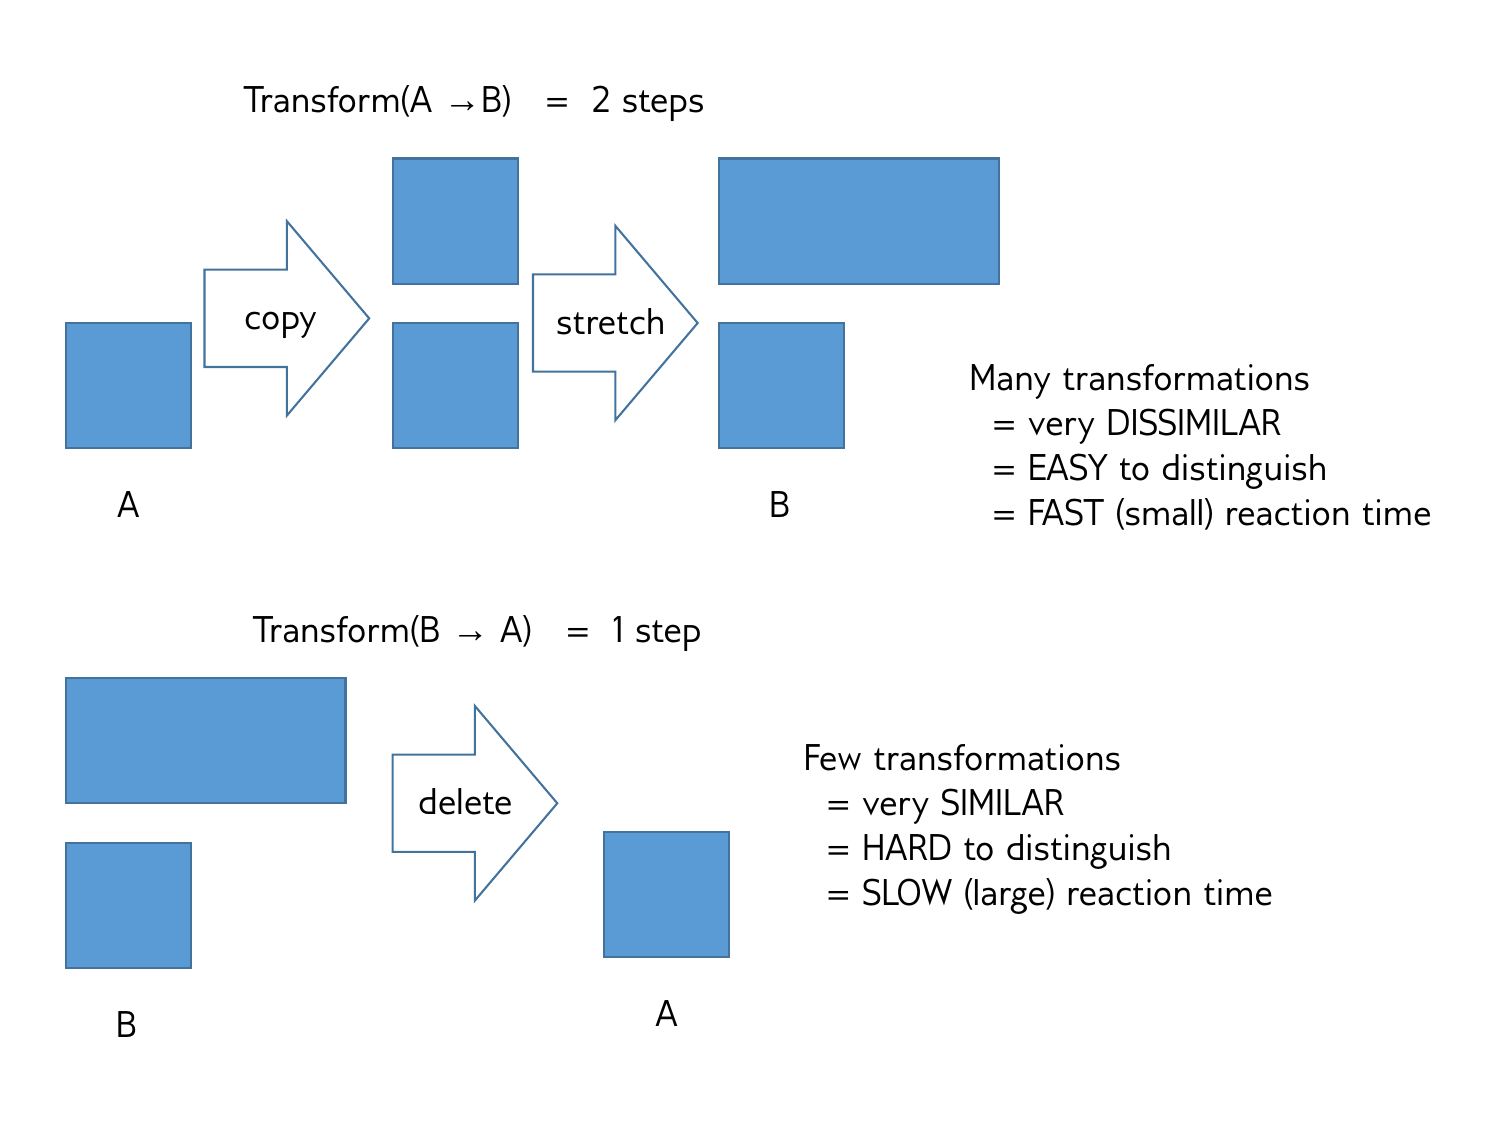

Transform(A →B)   =  2 steps

copy
stretch

Many transformations
  = very DISSIMILAR
  = EASY to distinguish
  = FAST (small) reaction time

A
B
Transform(B → A)   =  1 step

Few transformations
  = very SIMILAR
  = HARD to distinguish
  = SLOW (large) reaction time

delete

A
B